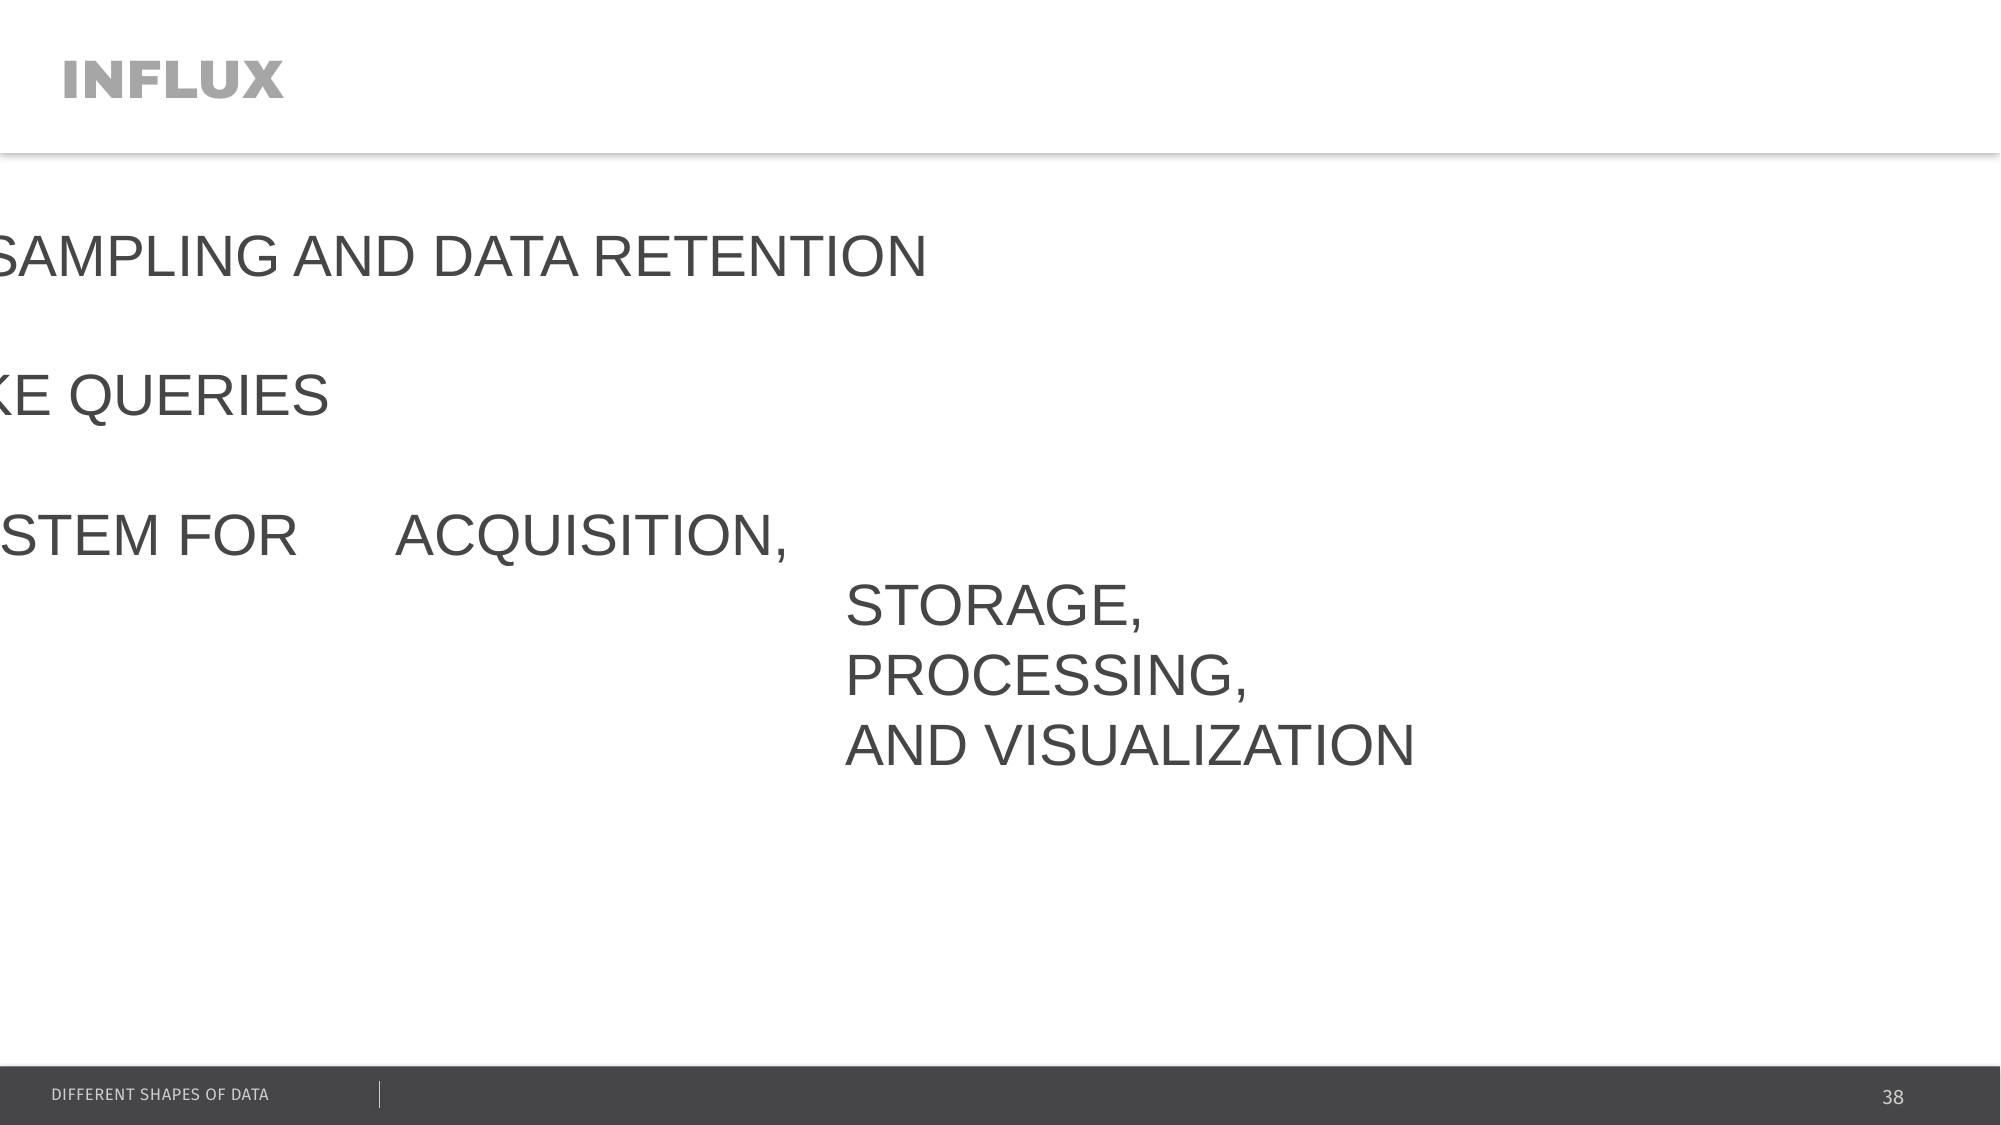

INFLUX
DOWNSAMPLING AND DATA RETENTION

SQL LIKE QUERIES

ECOSYSTEM FOR 	ACQUISITION,
							STORAGE,
							PROCESSING,
							AND VISUALIZATION